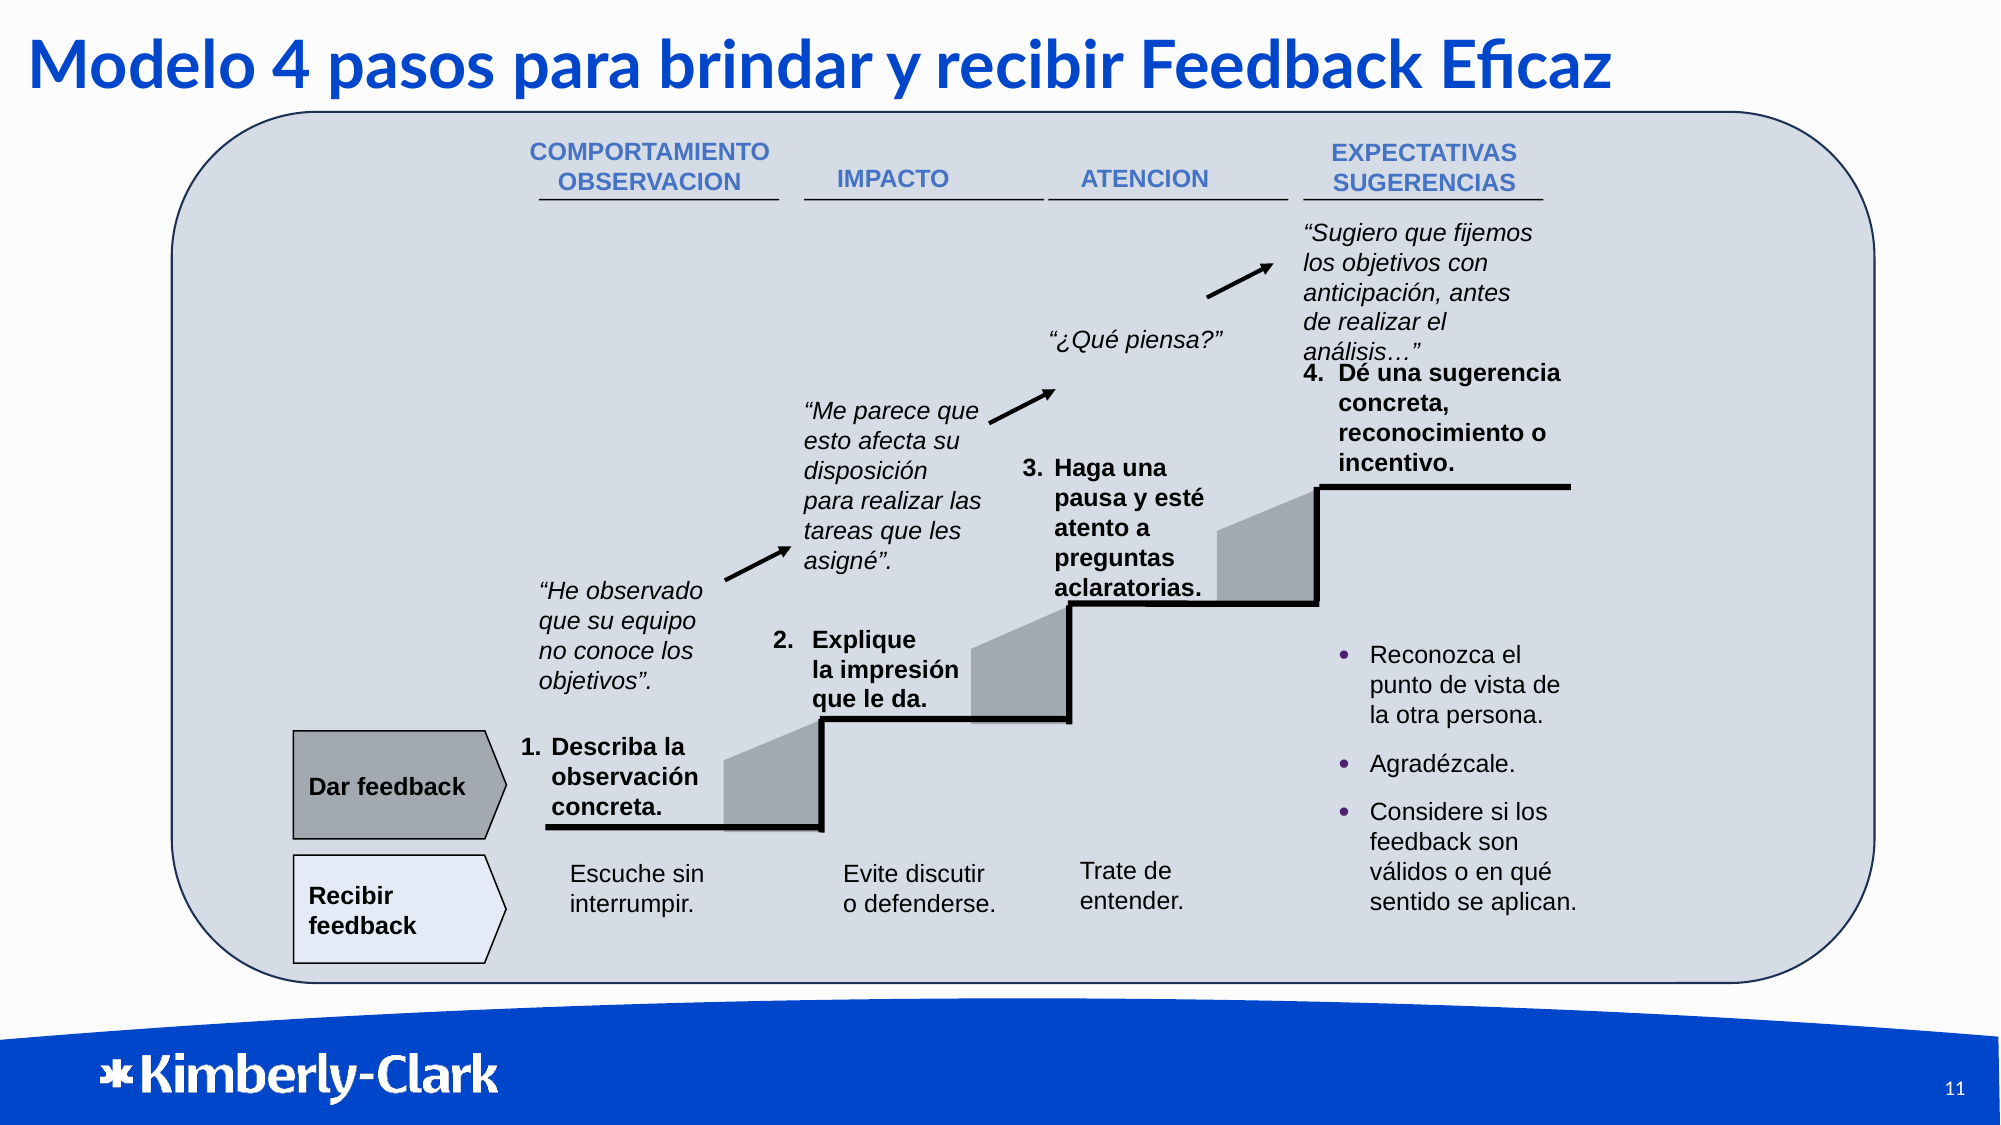

# Modelo 4 pasos para brindar y recibir Feedback Eficaz

COMPORTAMIENTO OBSERVACION

EXPECTATIVAS SUGERENCIAS
IMPACTO
ATENCION

“Sugiero que fijemos los objetivos con anticipación, antes de realizar el análisis…”

“¿Qué piensa?”
4.
Dé una sugerencia concreta, reconocimiento o incentivo.

“Me parece que esto afecta su disposición para realizar las tareas que les asigné”.
3.
Haga una pausa y esté atento a
preguntas
aclaratorias.

“He observado que su equipo no conoce los objetivos”.

2.
Explique
la impresión
que le da.
Reconozca el punto de vista de la otra persona.
Agradézcale.
Considere si los feedback son válidos o en qué sentido se aplican.

Dar feedback
1.
Describa la observación concreta.

Recibir feedback
Trate de entender.
Escuche sin interrumpir.
Evite discutir
o defenderse.